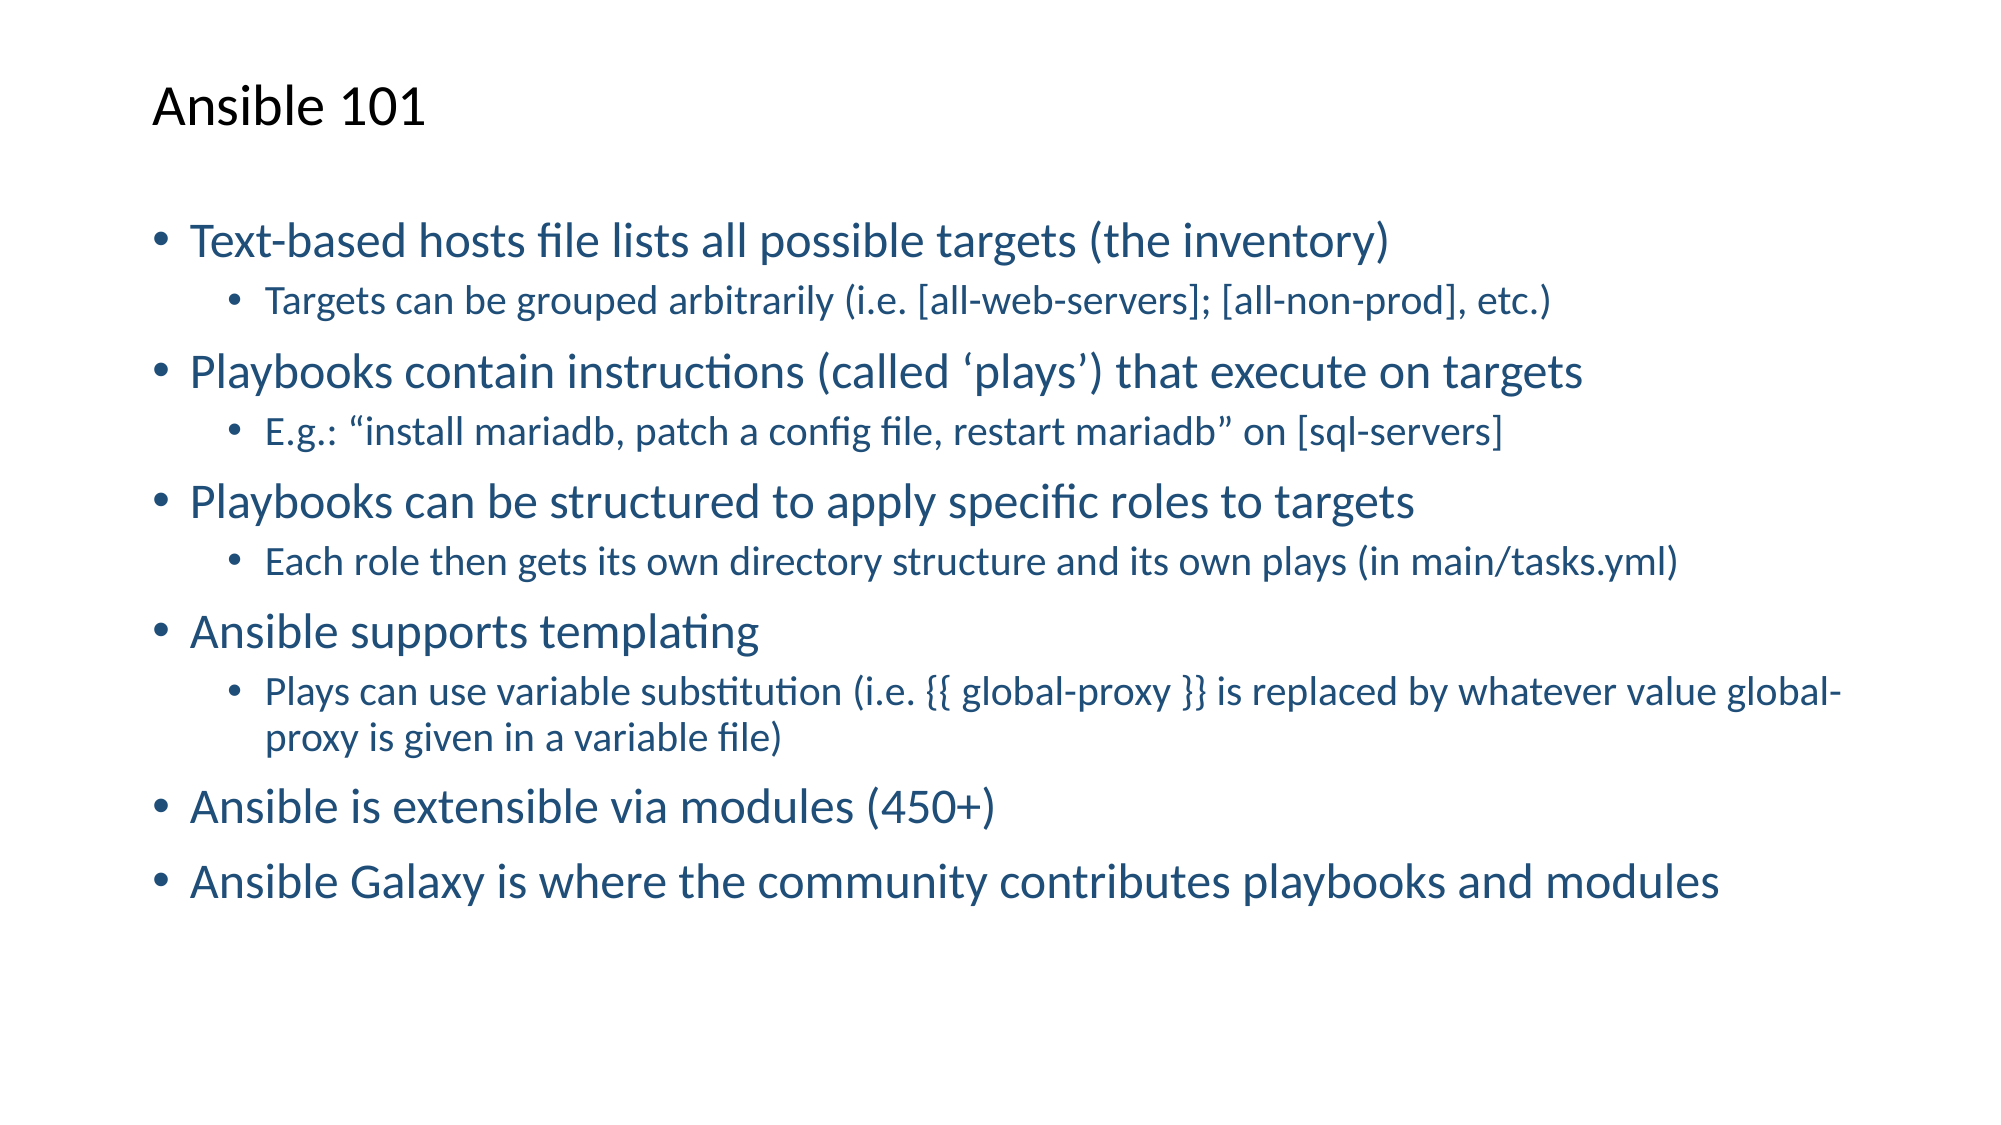

# Ansible 101
Text-based hosts file lists all possible targets (the inventory)
Targets can be grouped arbitrarily (i.e. [all-web-servers]; [all-non-prod], etc.)
Playbooks contain instructions (called ‘plays’) that execute on targets
E.g.: “install mariadb, patch a config file, restart mariadb” on [sql-servers]
Playbooks can be structured to apply specific roles to targets
Each role then gets its own directory structure and its own plays (in main/tasks.yml)
Ansible supports templating
Plays can use variable substitution (i.e. {{ global-proxy }} is replaced by whatever value global-proxy is given in a variable file)
Ansible is extensible via modules (450+)
Ansible Galaxy is where the community contributes playbooks and modules